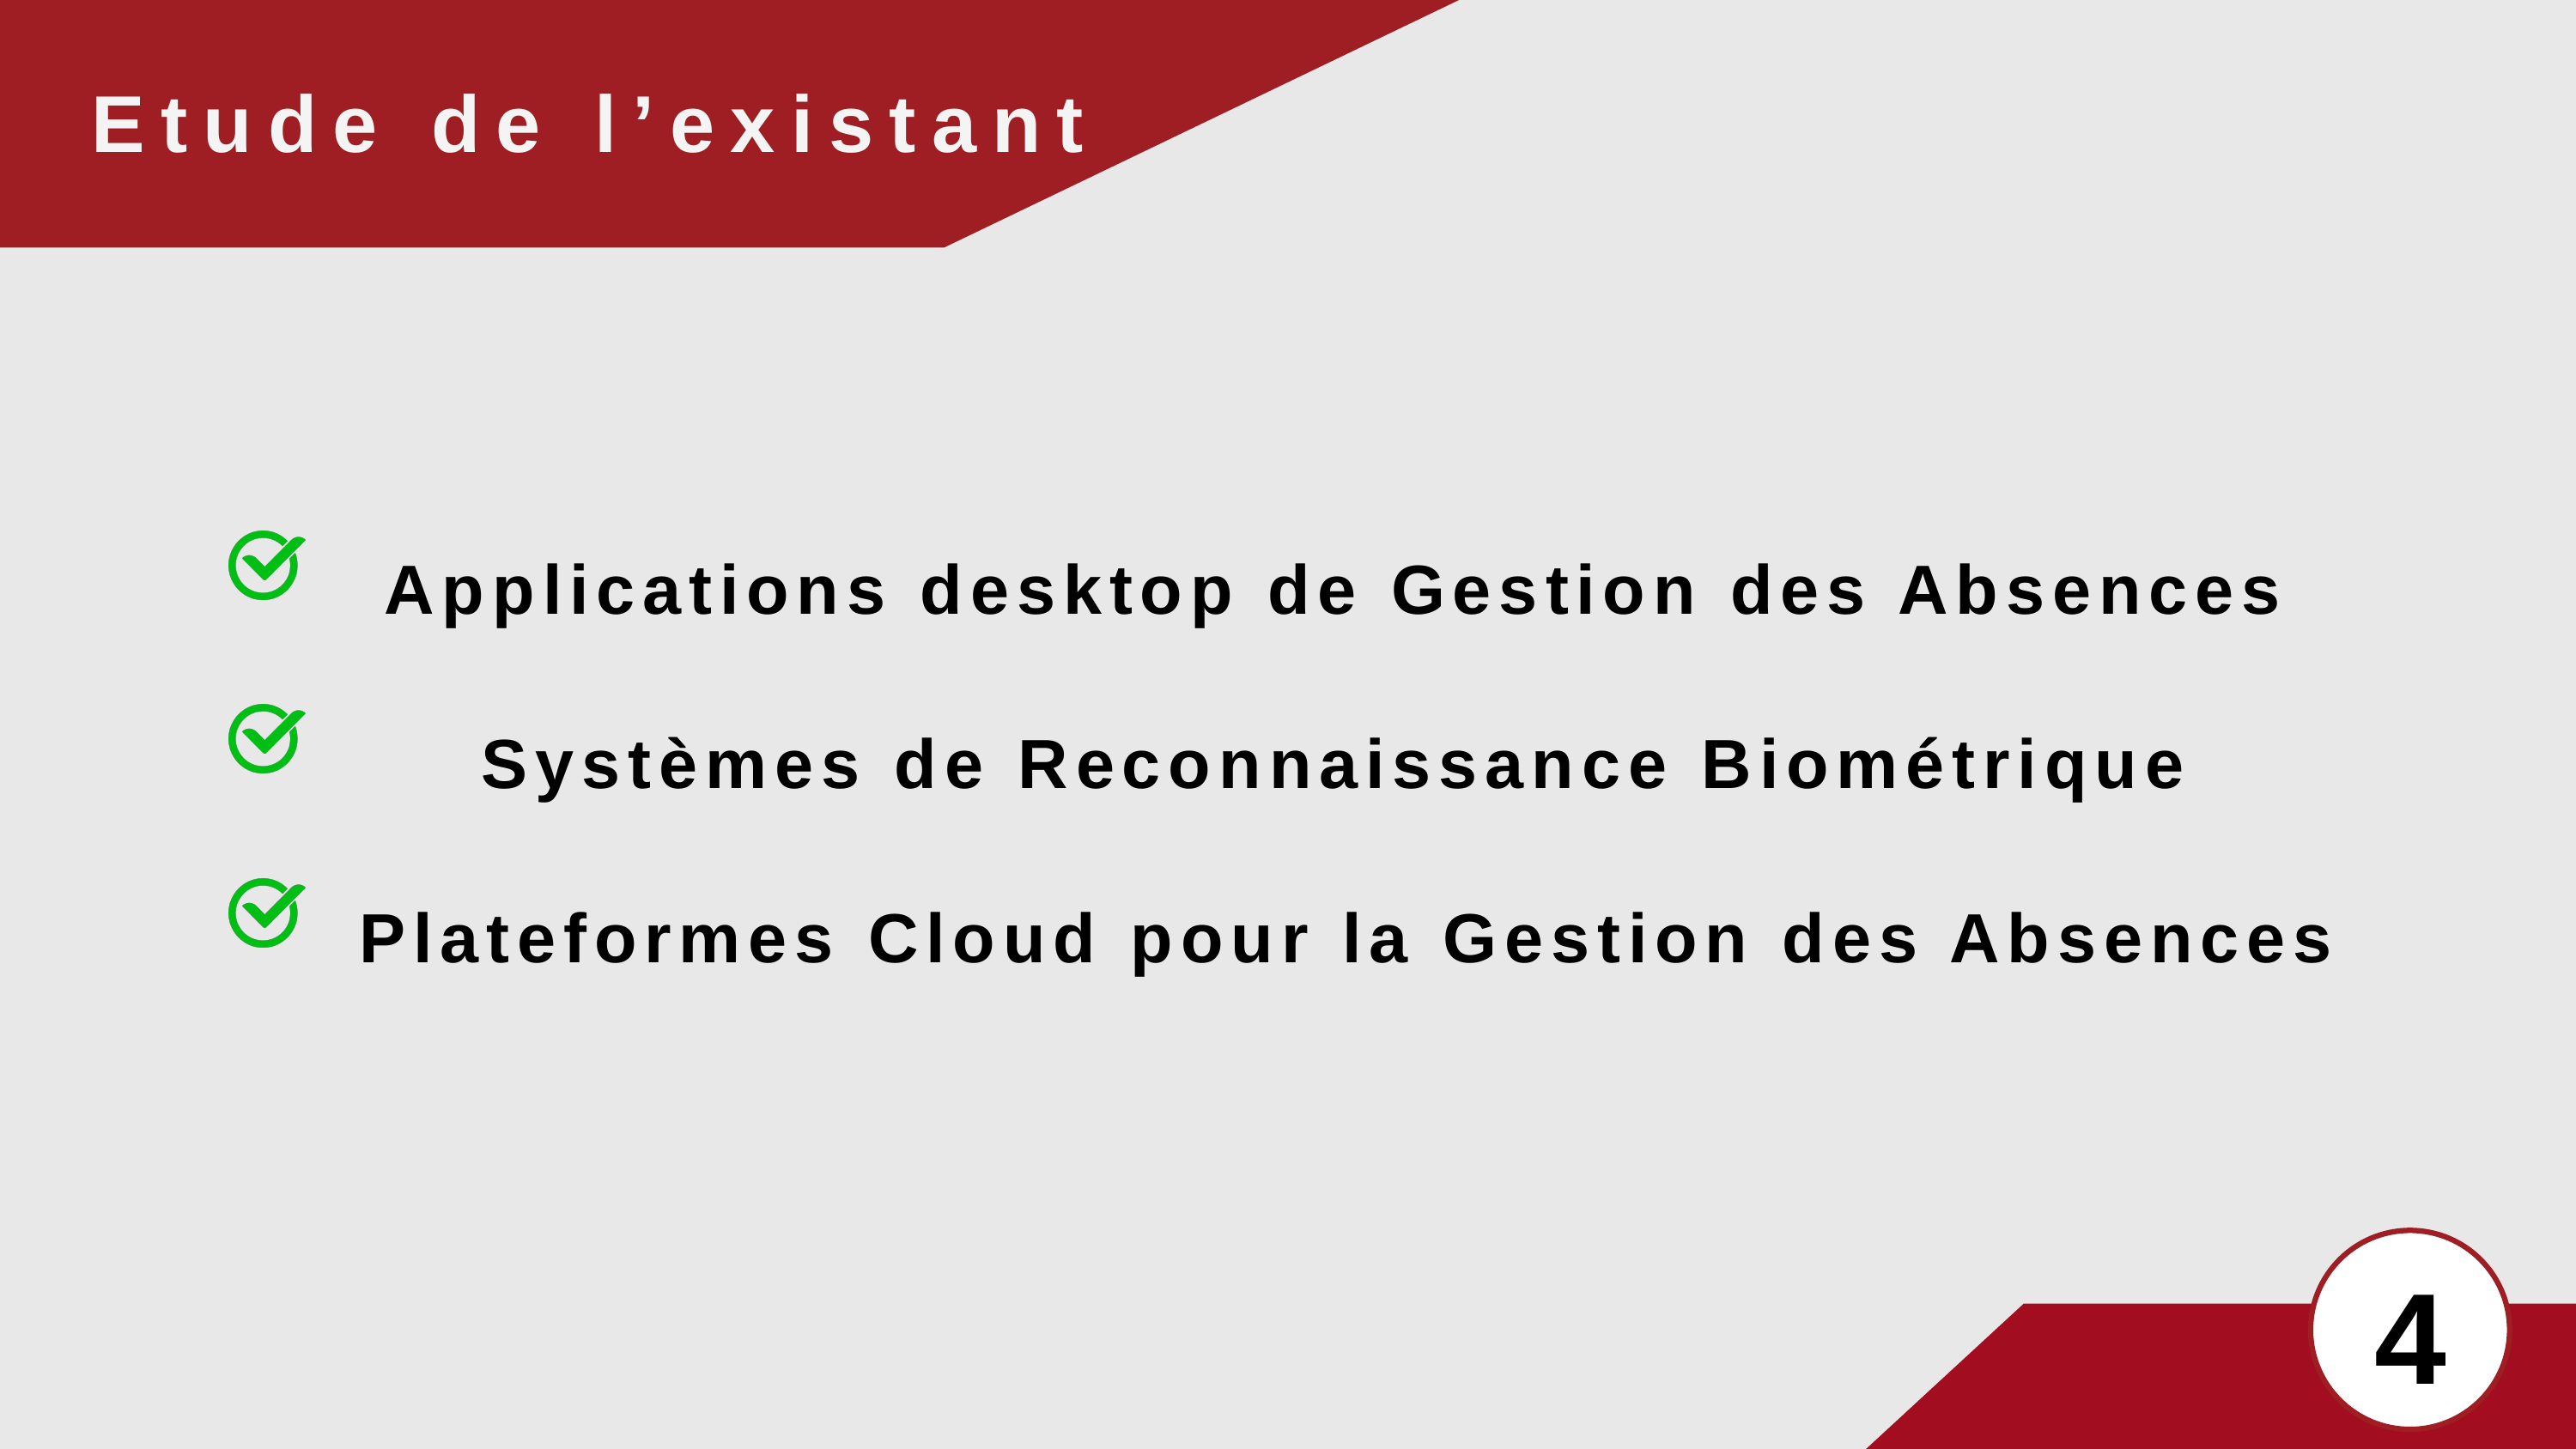

Etude de l’existant
 Applications desktop de Gestion des Absences
Systèmes de Reconnaissance Biométrique
 Plateformes Cloud pour la Gestion des Absences

4